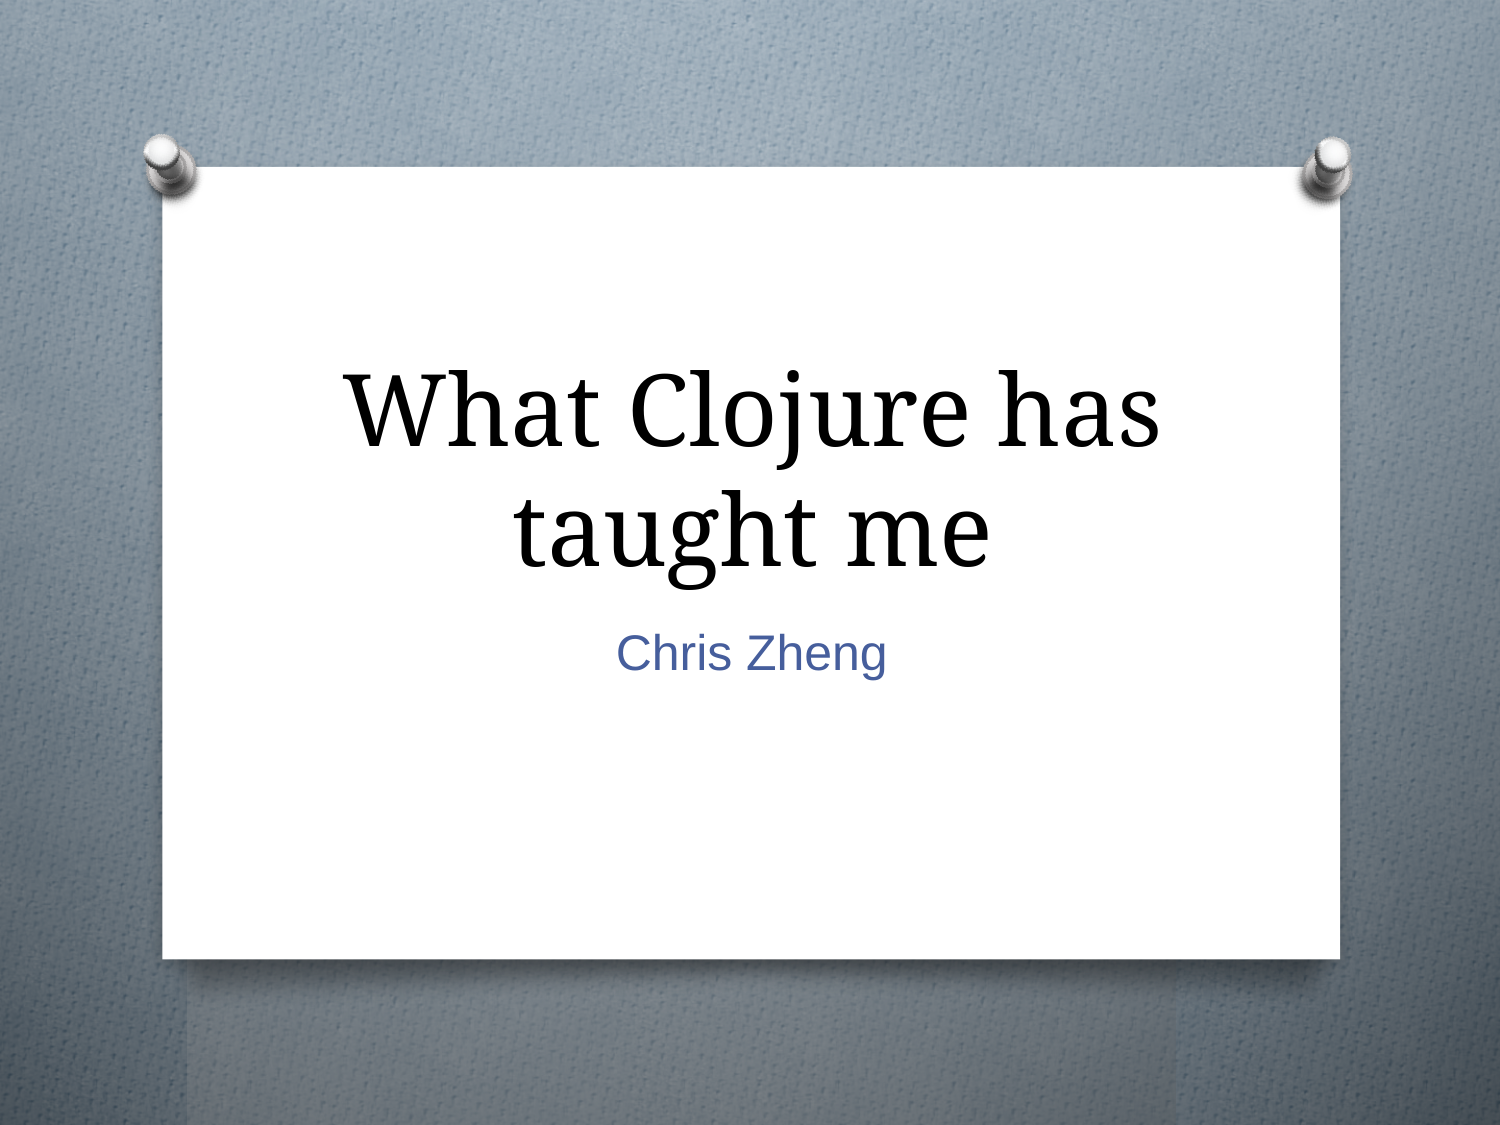

# What Clojure has taught me
Chris Zheng